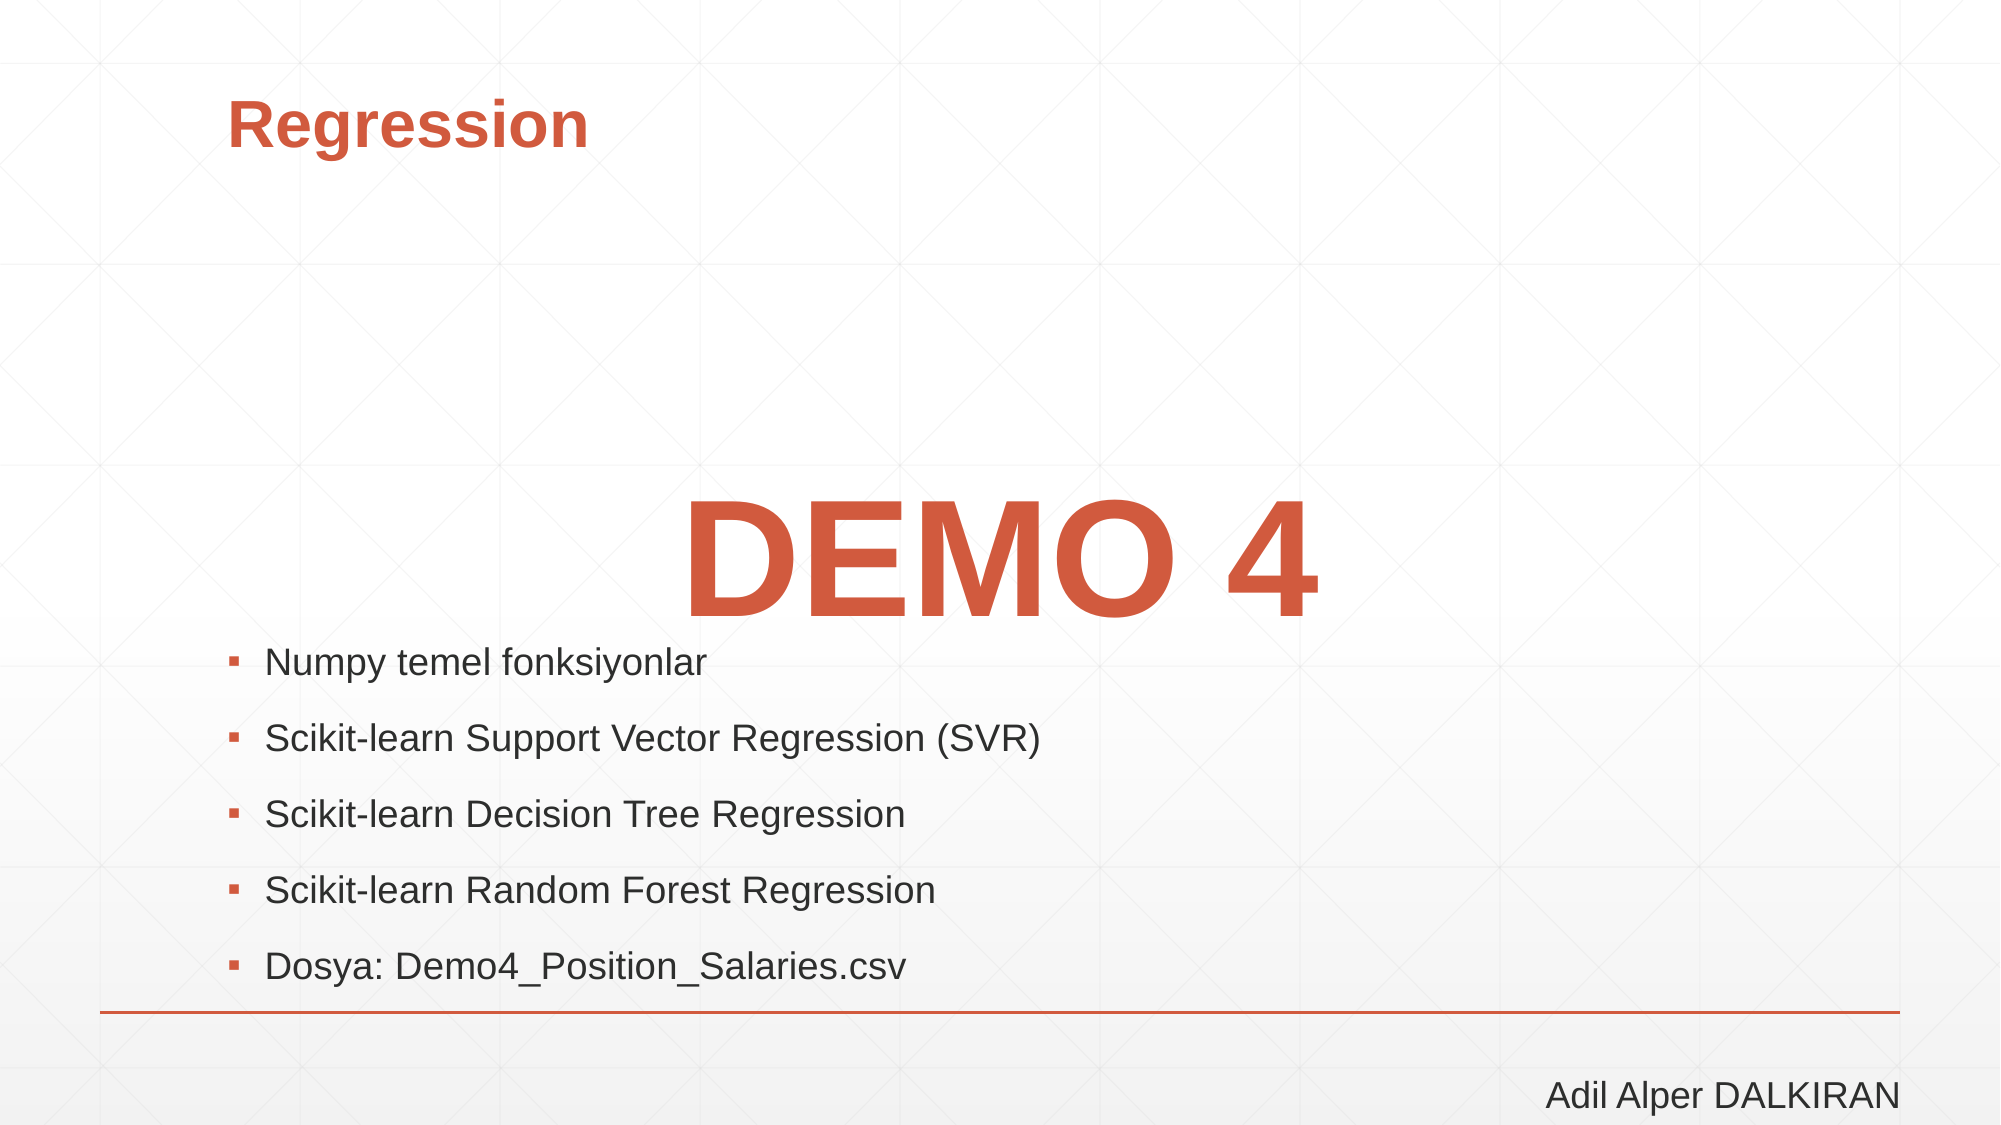

# Regression
DEMO 4
Numpy temel fonksiyonlar
Scikit-learn Support Vector Regression (SVR)
Scikit-learn Decision Tree Regression
Scikit-learn Random Forest Regression
Dosya: Demo4_Position_Salaries.csv

Adil Alper DALKIRAN